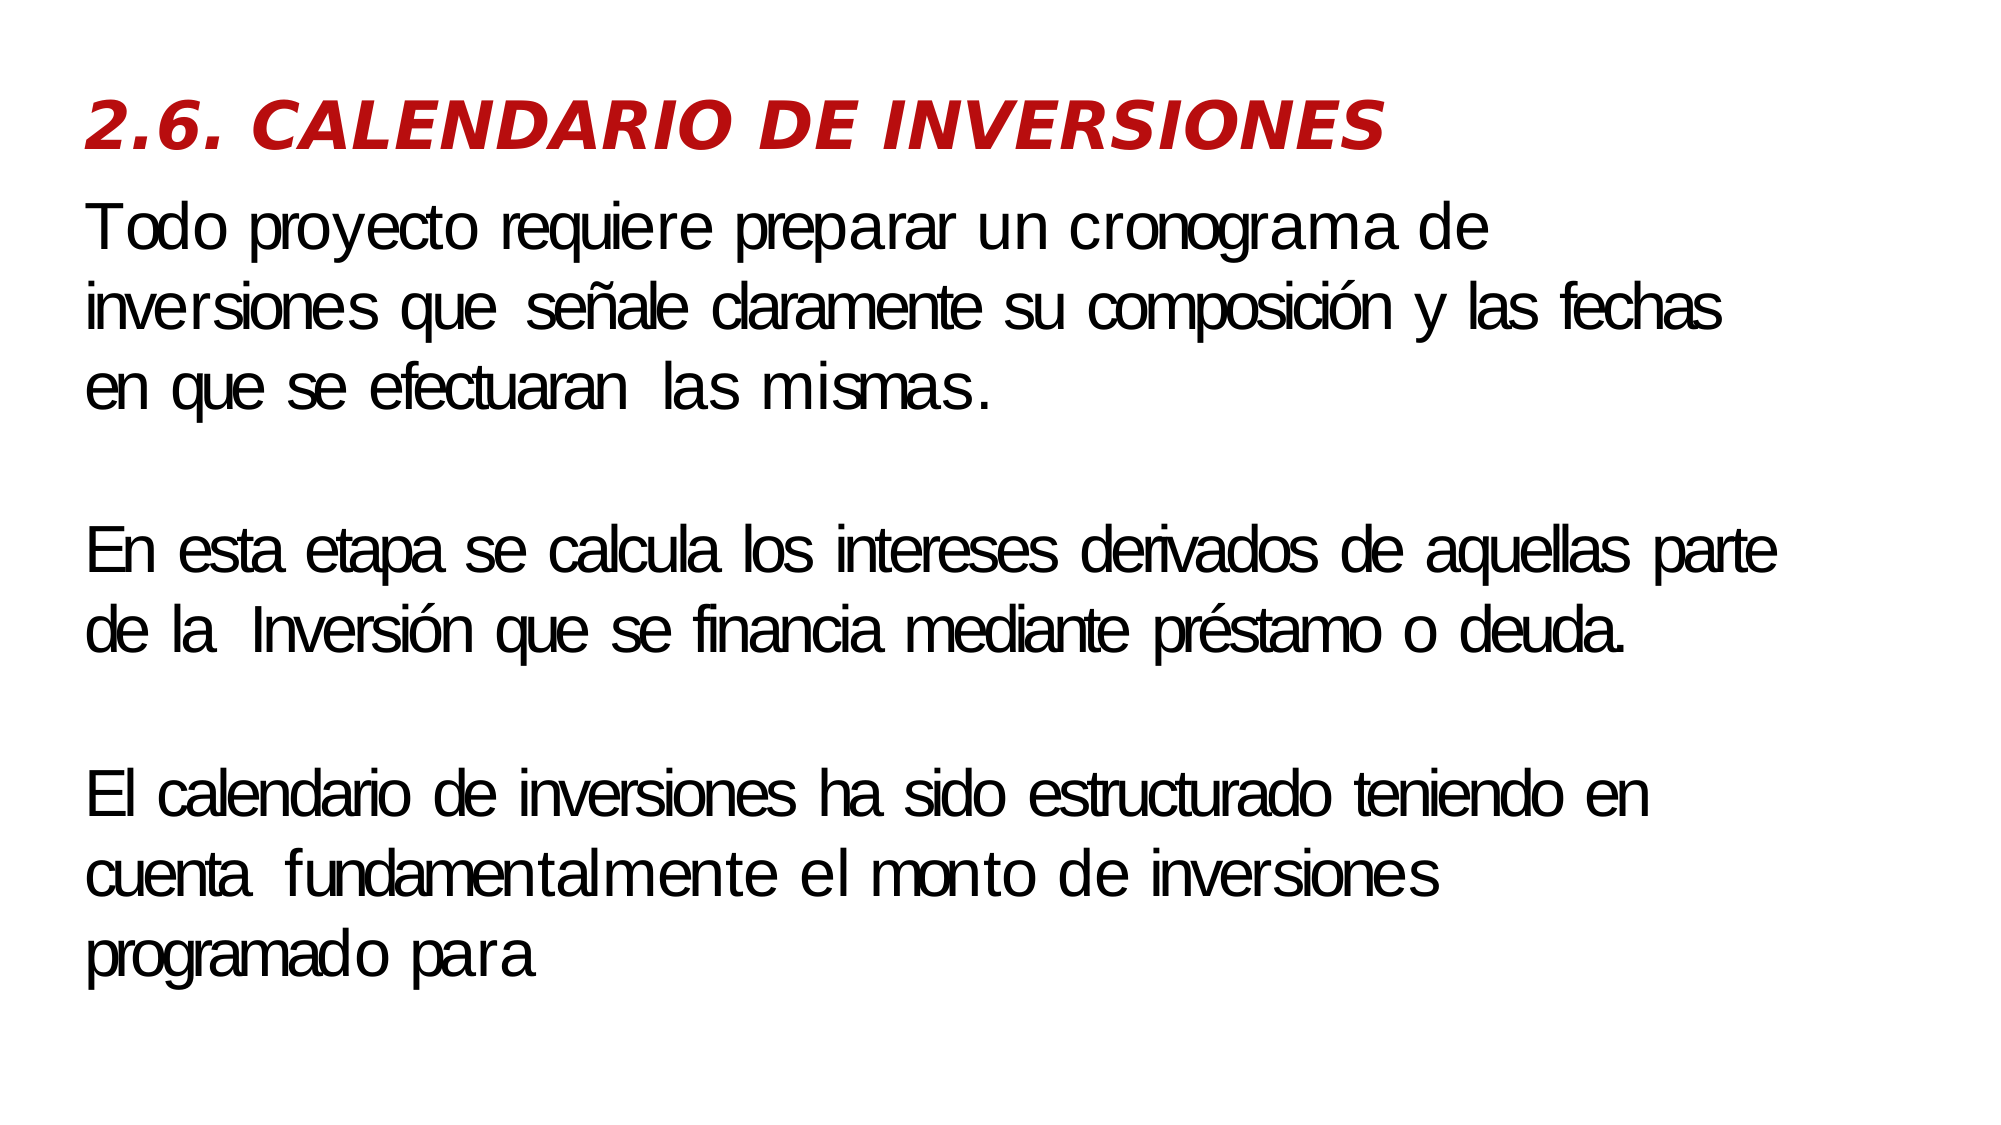

2.6. CALENDARIO DE INVERSIONES
Todo proyecto requiere preparar un cronograma de inversiones que  señale claramente su composición y las fechas en que se efectuaran  las mismas.

En esta etapa se calcula los intereses derivados de aquellas parte de la  Inversión que se financia mediante préstamo o deuda.

El calendario de inversiones ha sido estructurado teniendo en cuenta  fundamentalmente el monto de inversiones programado para